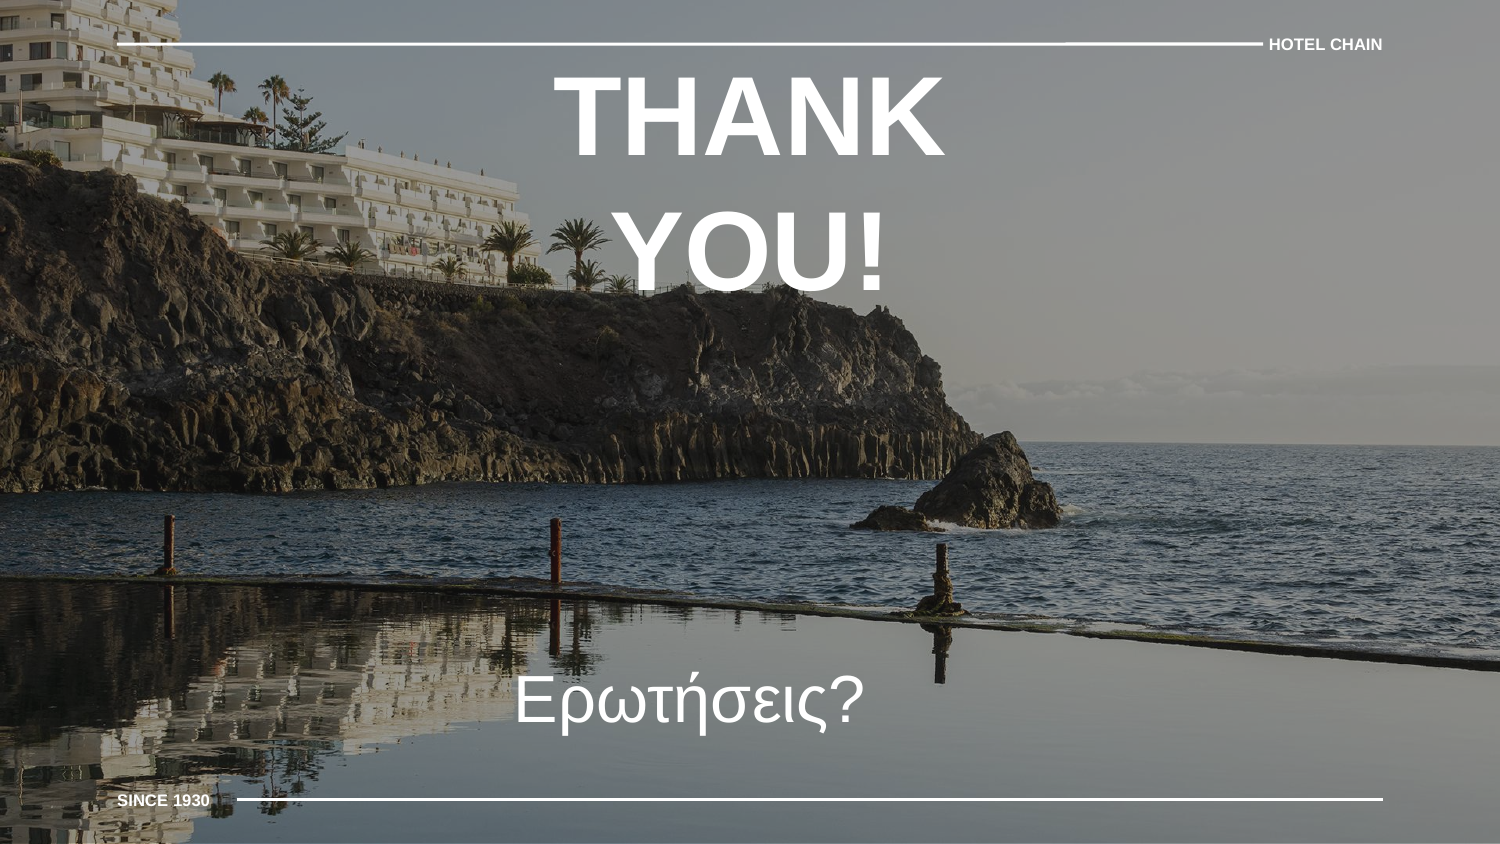

HOTEL CHAIN
# THANK YOU!
Ερωτήσεις?
SINCE 1930